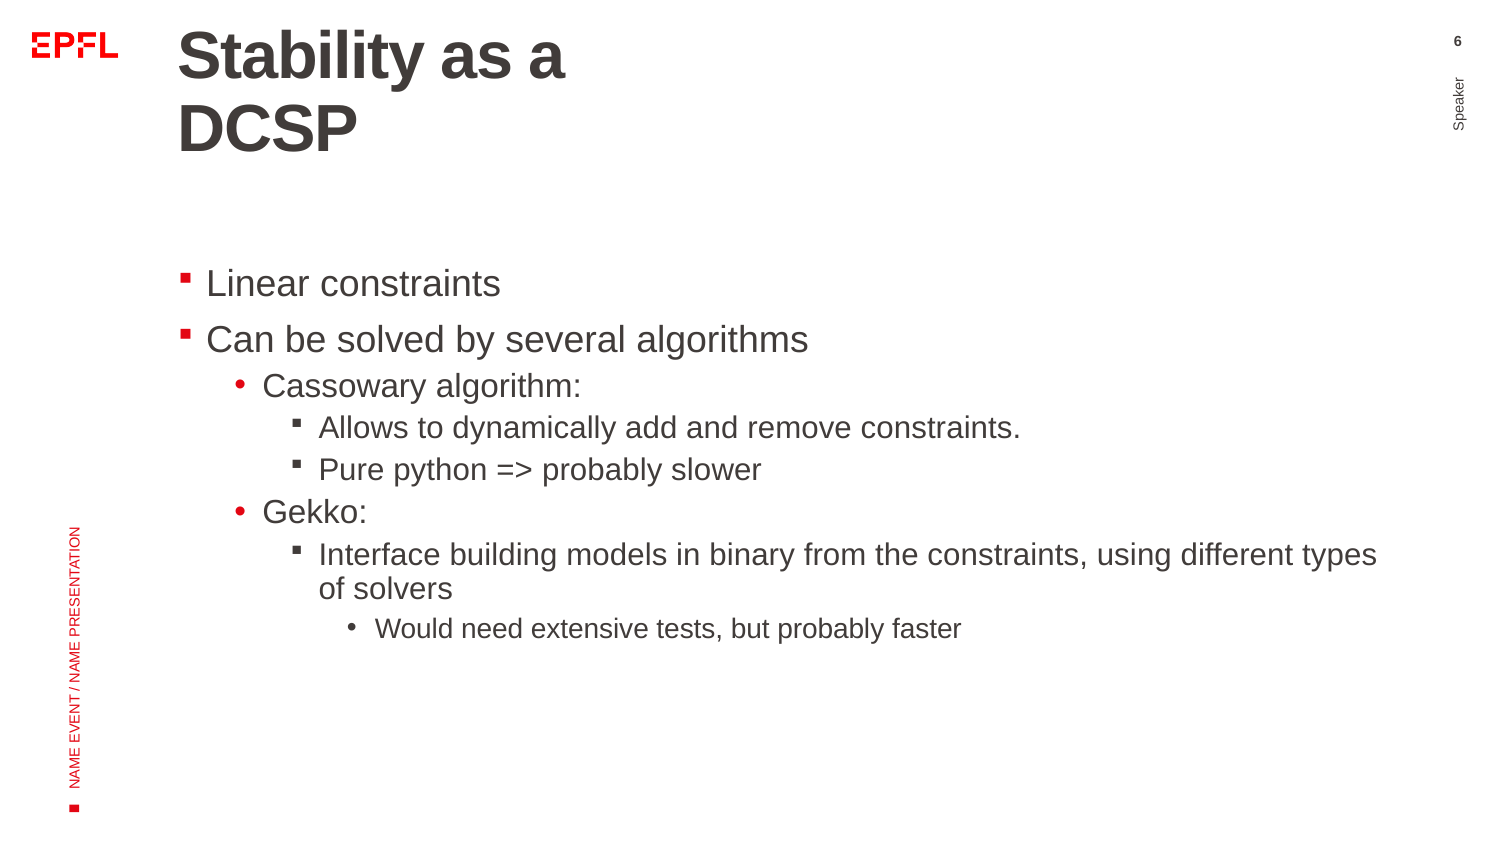

# Stability as a DCSP
6
Linear constraints
Can be solved by several algorithms
Cassowary algorithm:
Allows to dynamically add and remove constraints.
Pure python => probably slower
Gekko:
Interface building models in binary from the constraints, using different types of solvers
Would need extensive tests, but probably faster

Speaker
NAME EVENT / NAME PRESENTATION